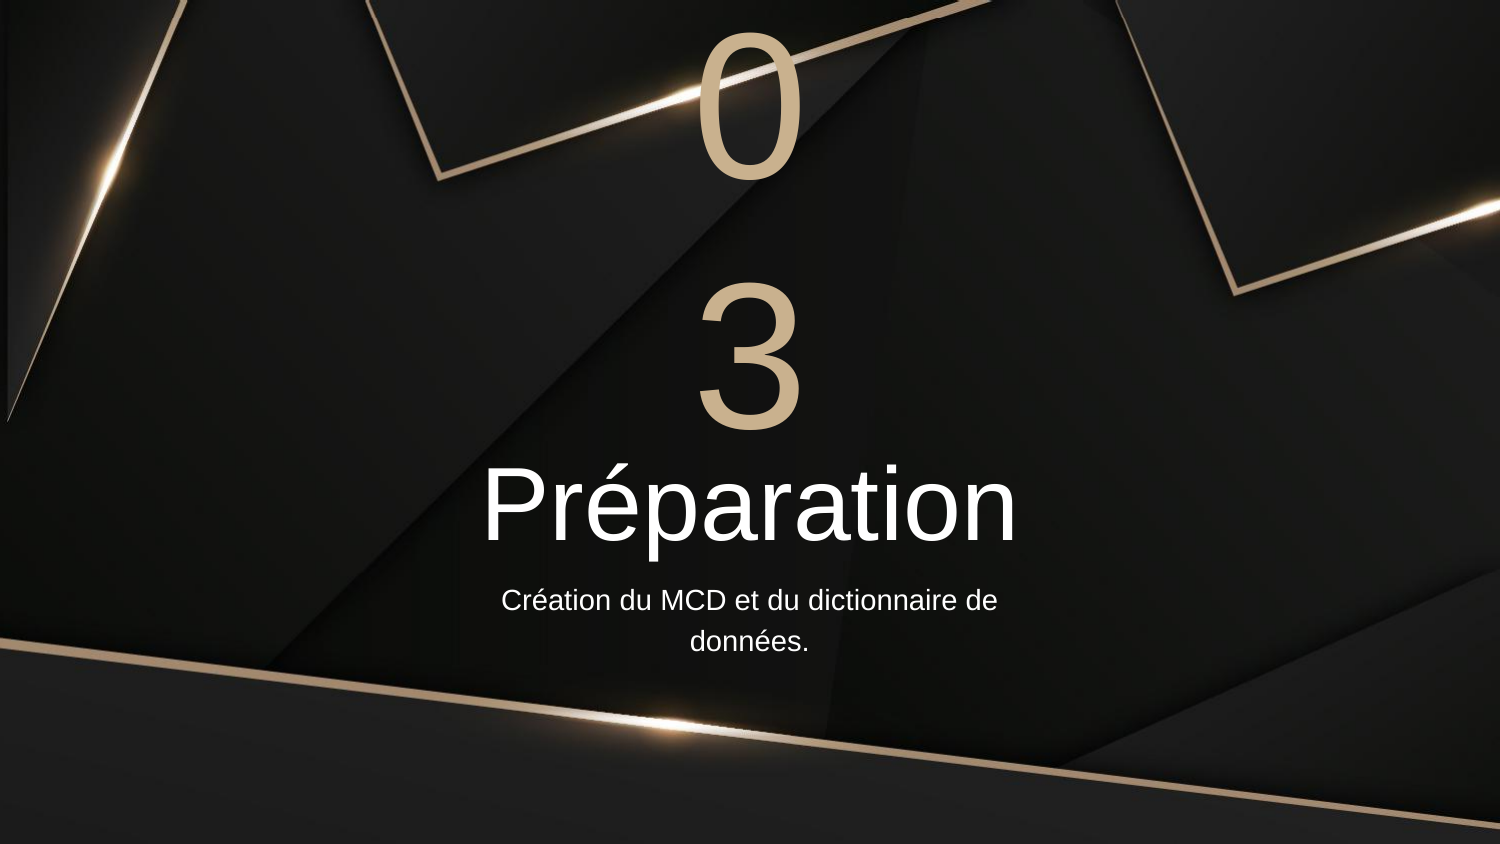

03
# Préparation
Création du MCD et du dictionnaire de données.